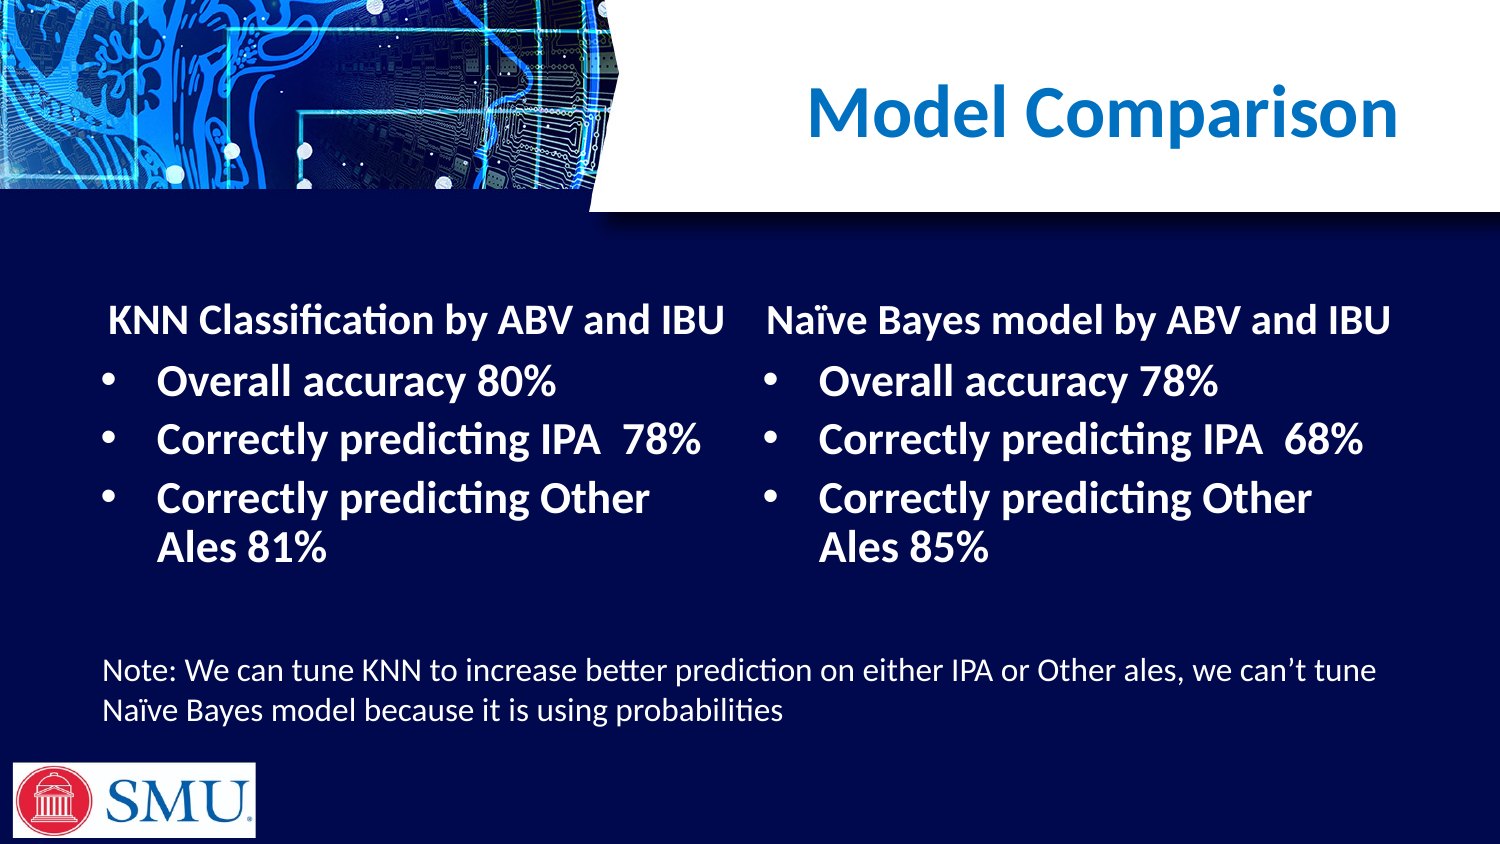

# Model Comparison
KNN Classification by ABV and IBU
Naïve Bayes model by ABV and IBU
Overall accuracy 80%
Correctly predicting IPA  78%
Correctly predicting Other Ales 81%

Overall accuracy 78%
Correctly predicting IPA  68%
Correctly predicting Other Ales 85%

Note: We can tune KNN to increase better prediction on either IPA or Other ales, we can’t tune Naïve Bayes model because it is using probabilities